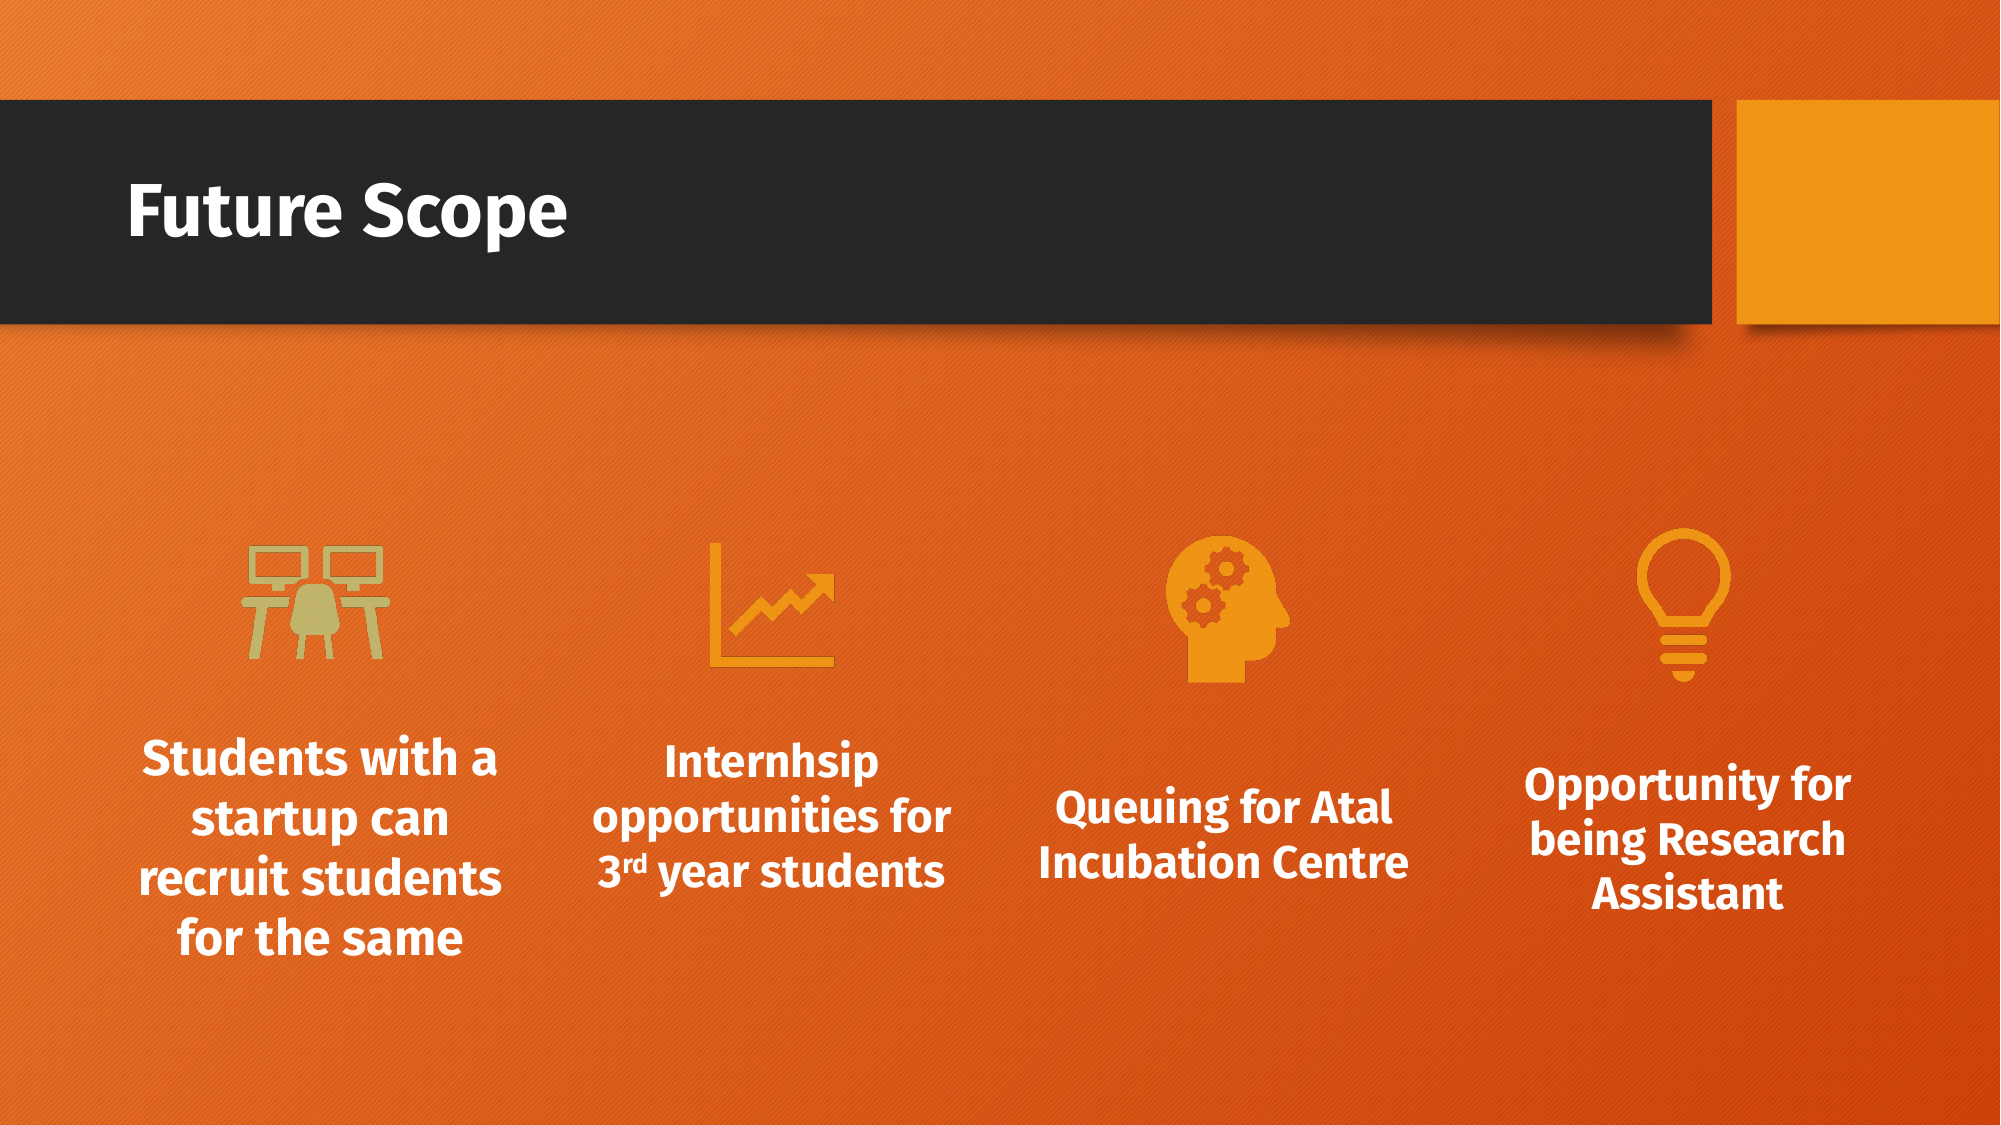

# Future Scope
Students with a startup can recruit students for the same
Internhsip opportunities for 3rd year students
Queuing for Atal Incubation Centre
Opportunity for being Research Assistant